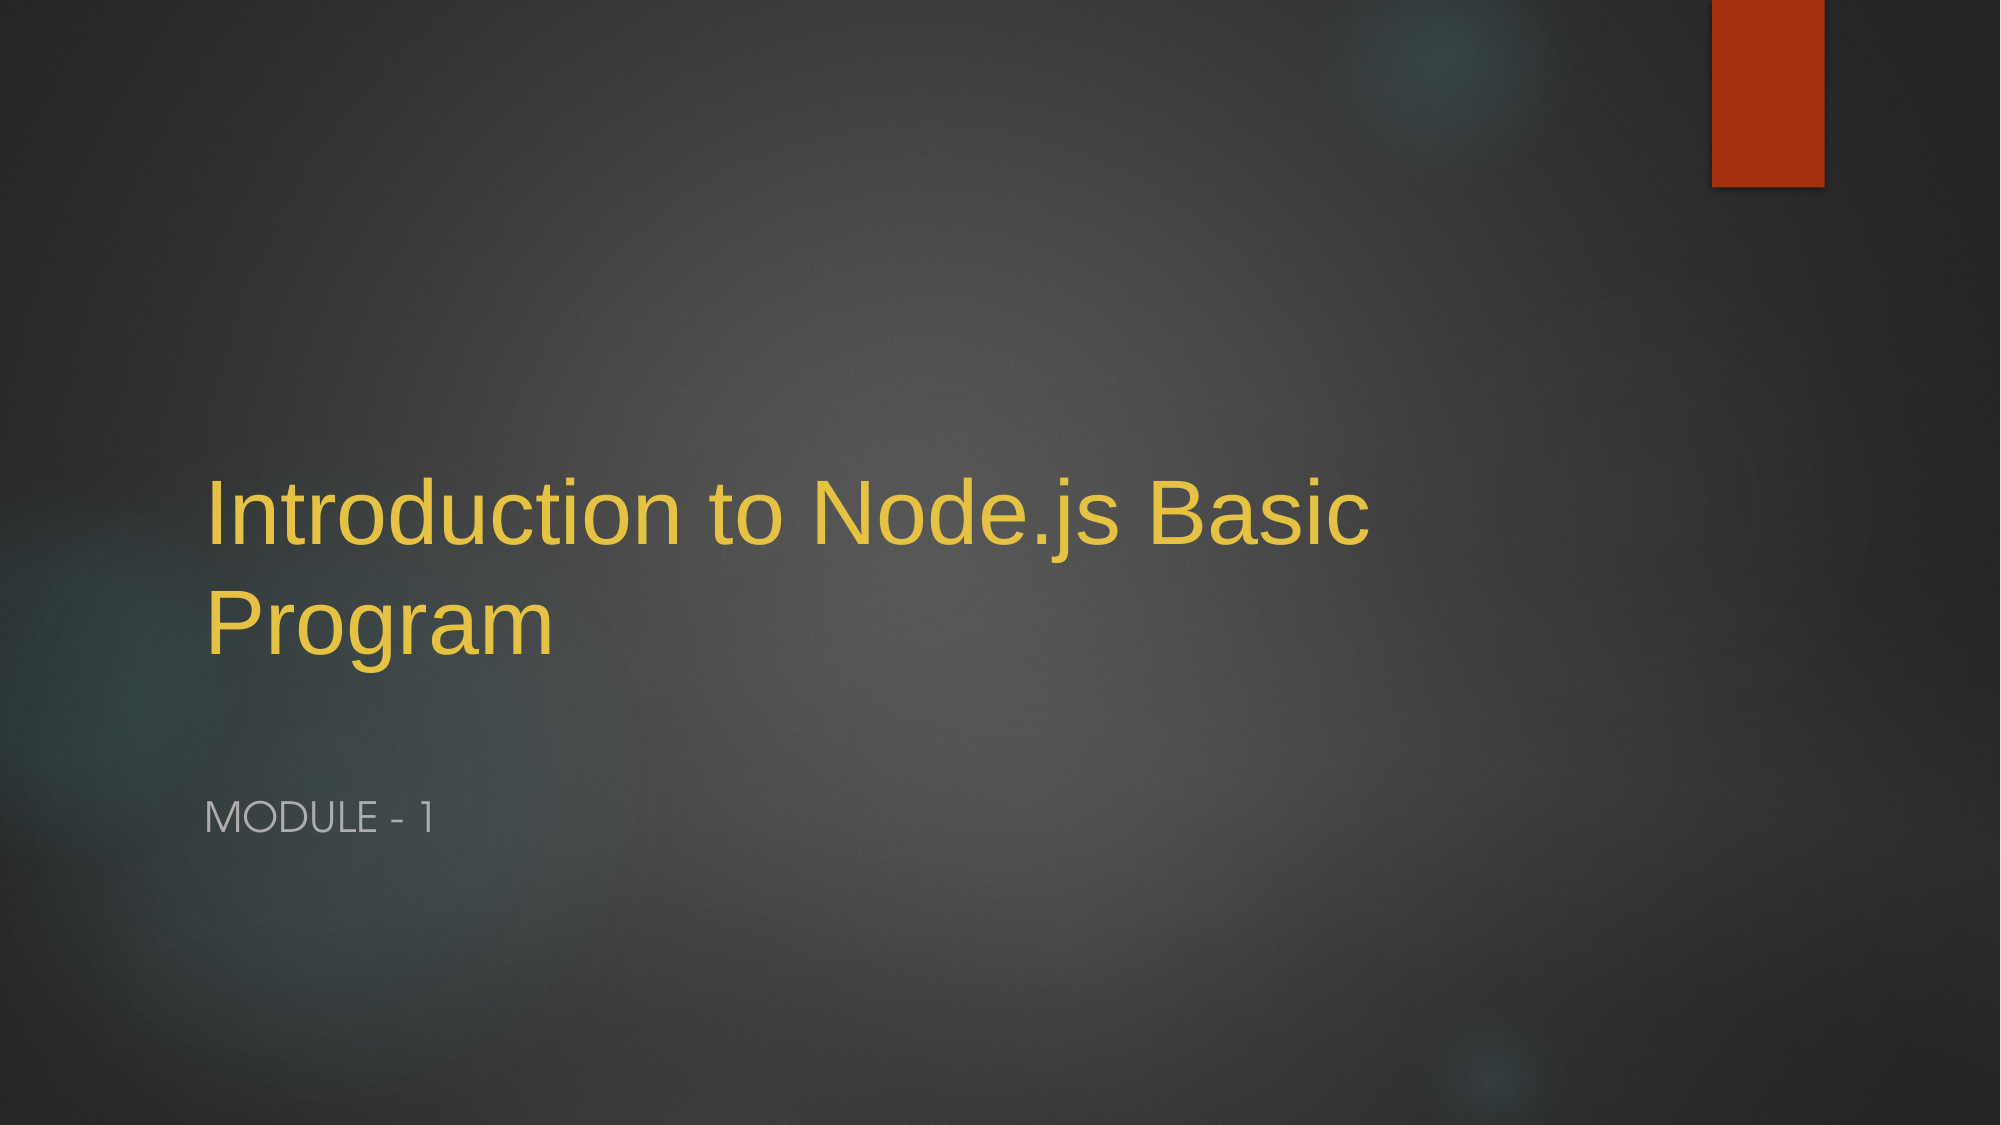

# Introduction to Node.js Basic Program
Module - 1